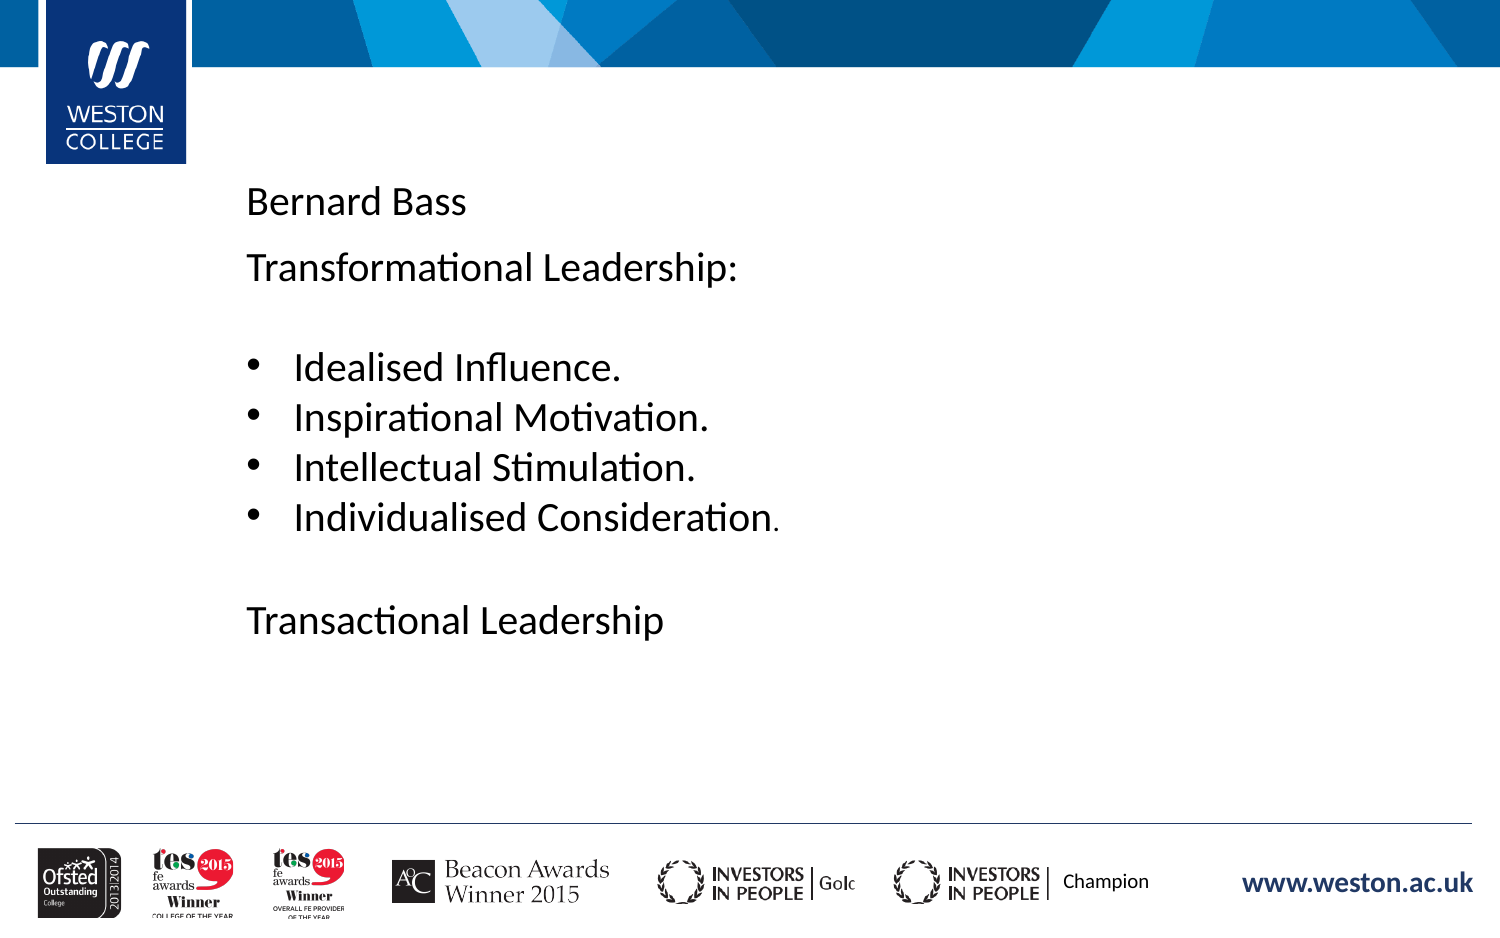

Bernard Bass
Transformational Leadership:

Idealised Influence.
Inspirational Motivation.
Intellectual Stimulation.
Individualised Consideration.

Transactional Leadership